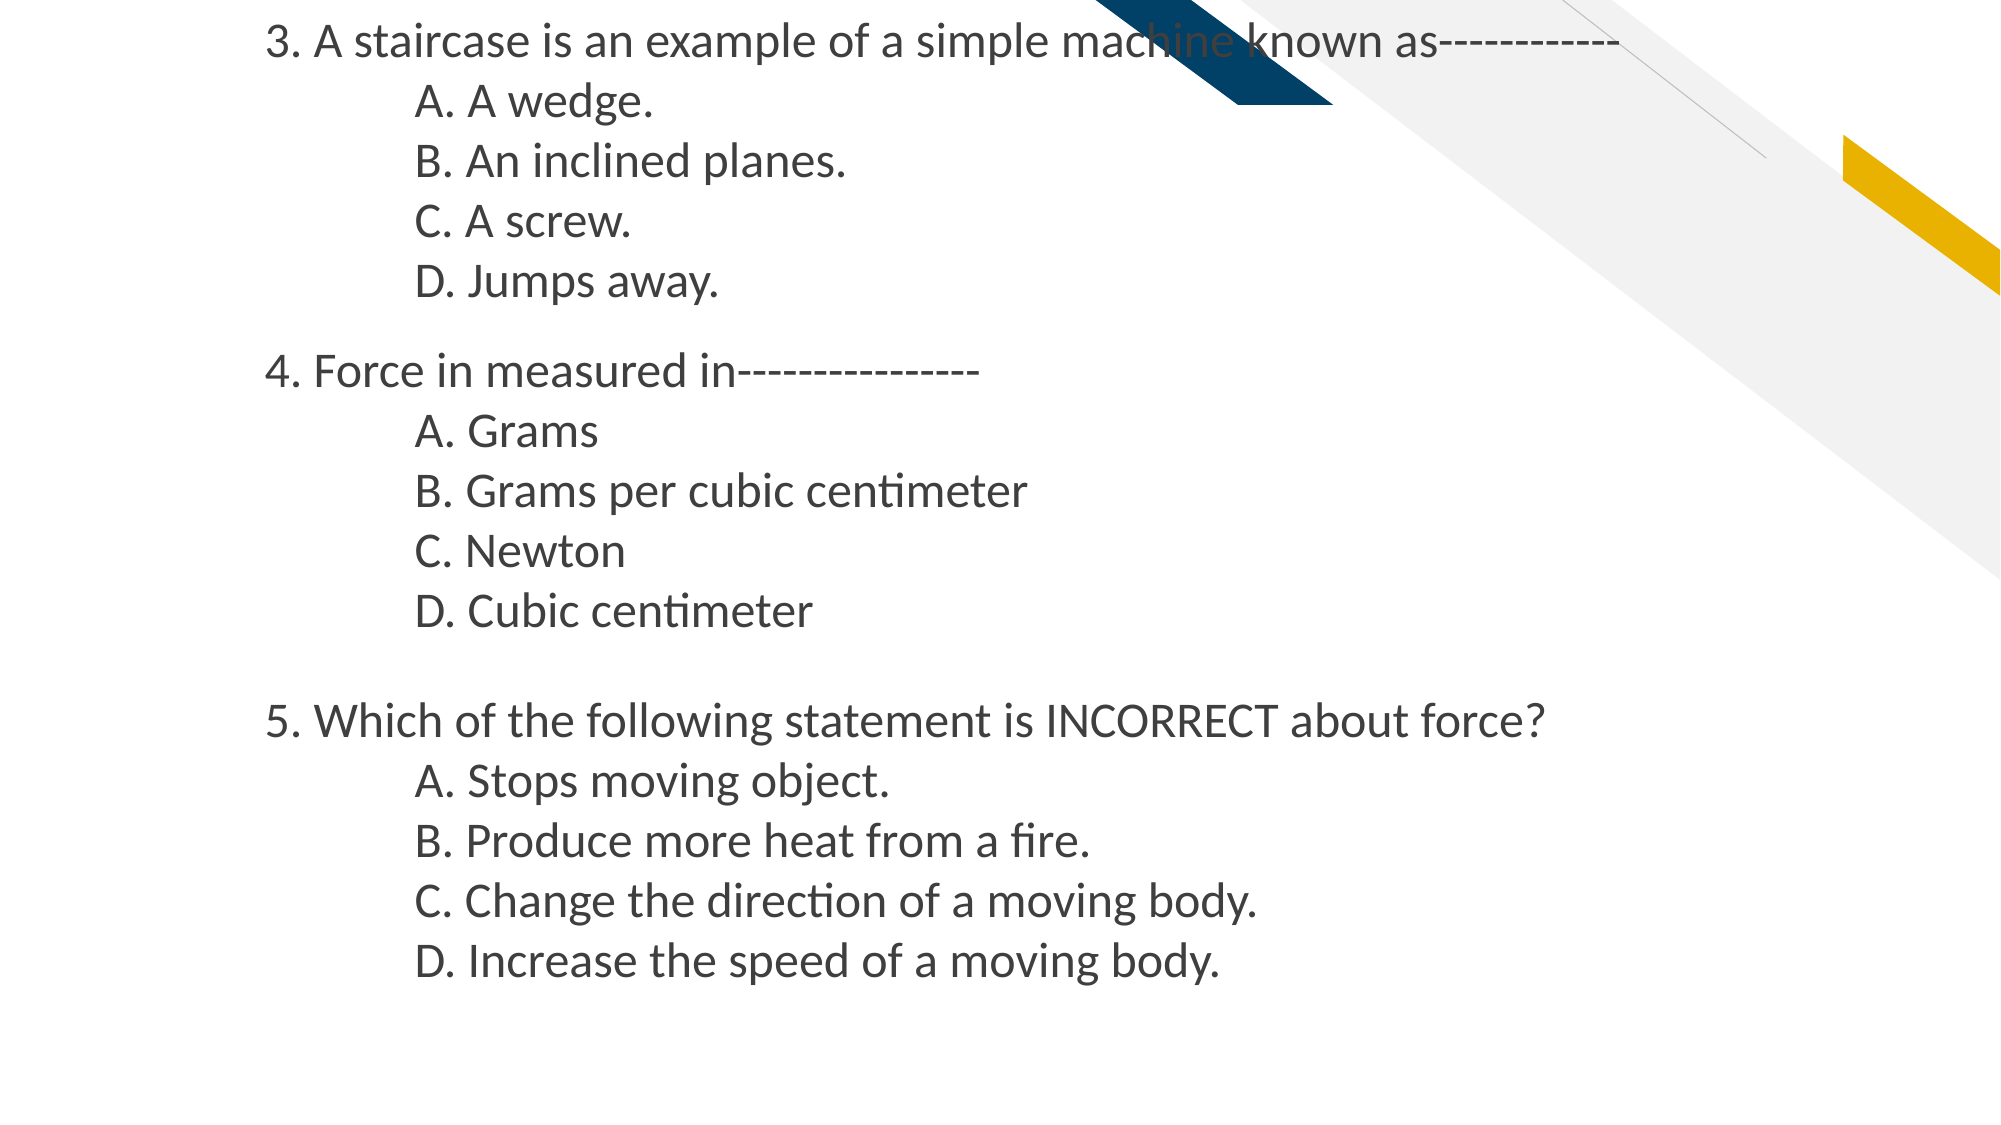

3. A staircase is an example of a simple machine known as------------
 	A. A wedge.
	B. An inclined planes.
	C. A screw.
	D. Jumps away.

4. Force in measured in----------------
	A. Grams
	B. Grams per cubic centimeter
	C. Newton
	D. Cubic centimeter

5. Which of the following statement is INCORRECT about force?
	A. Stops moving object.
	B. Produce more heat from a fire.
	C. Change the direction of a moving body.
	D. Increase the speed of a moving body.